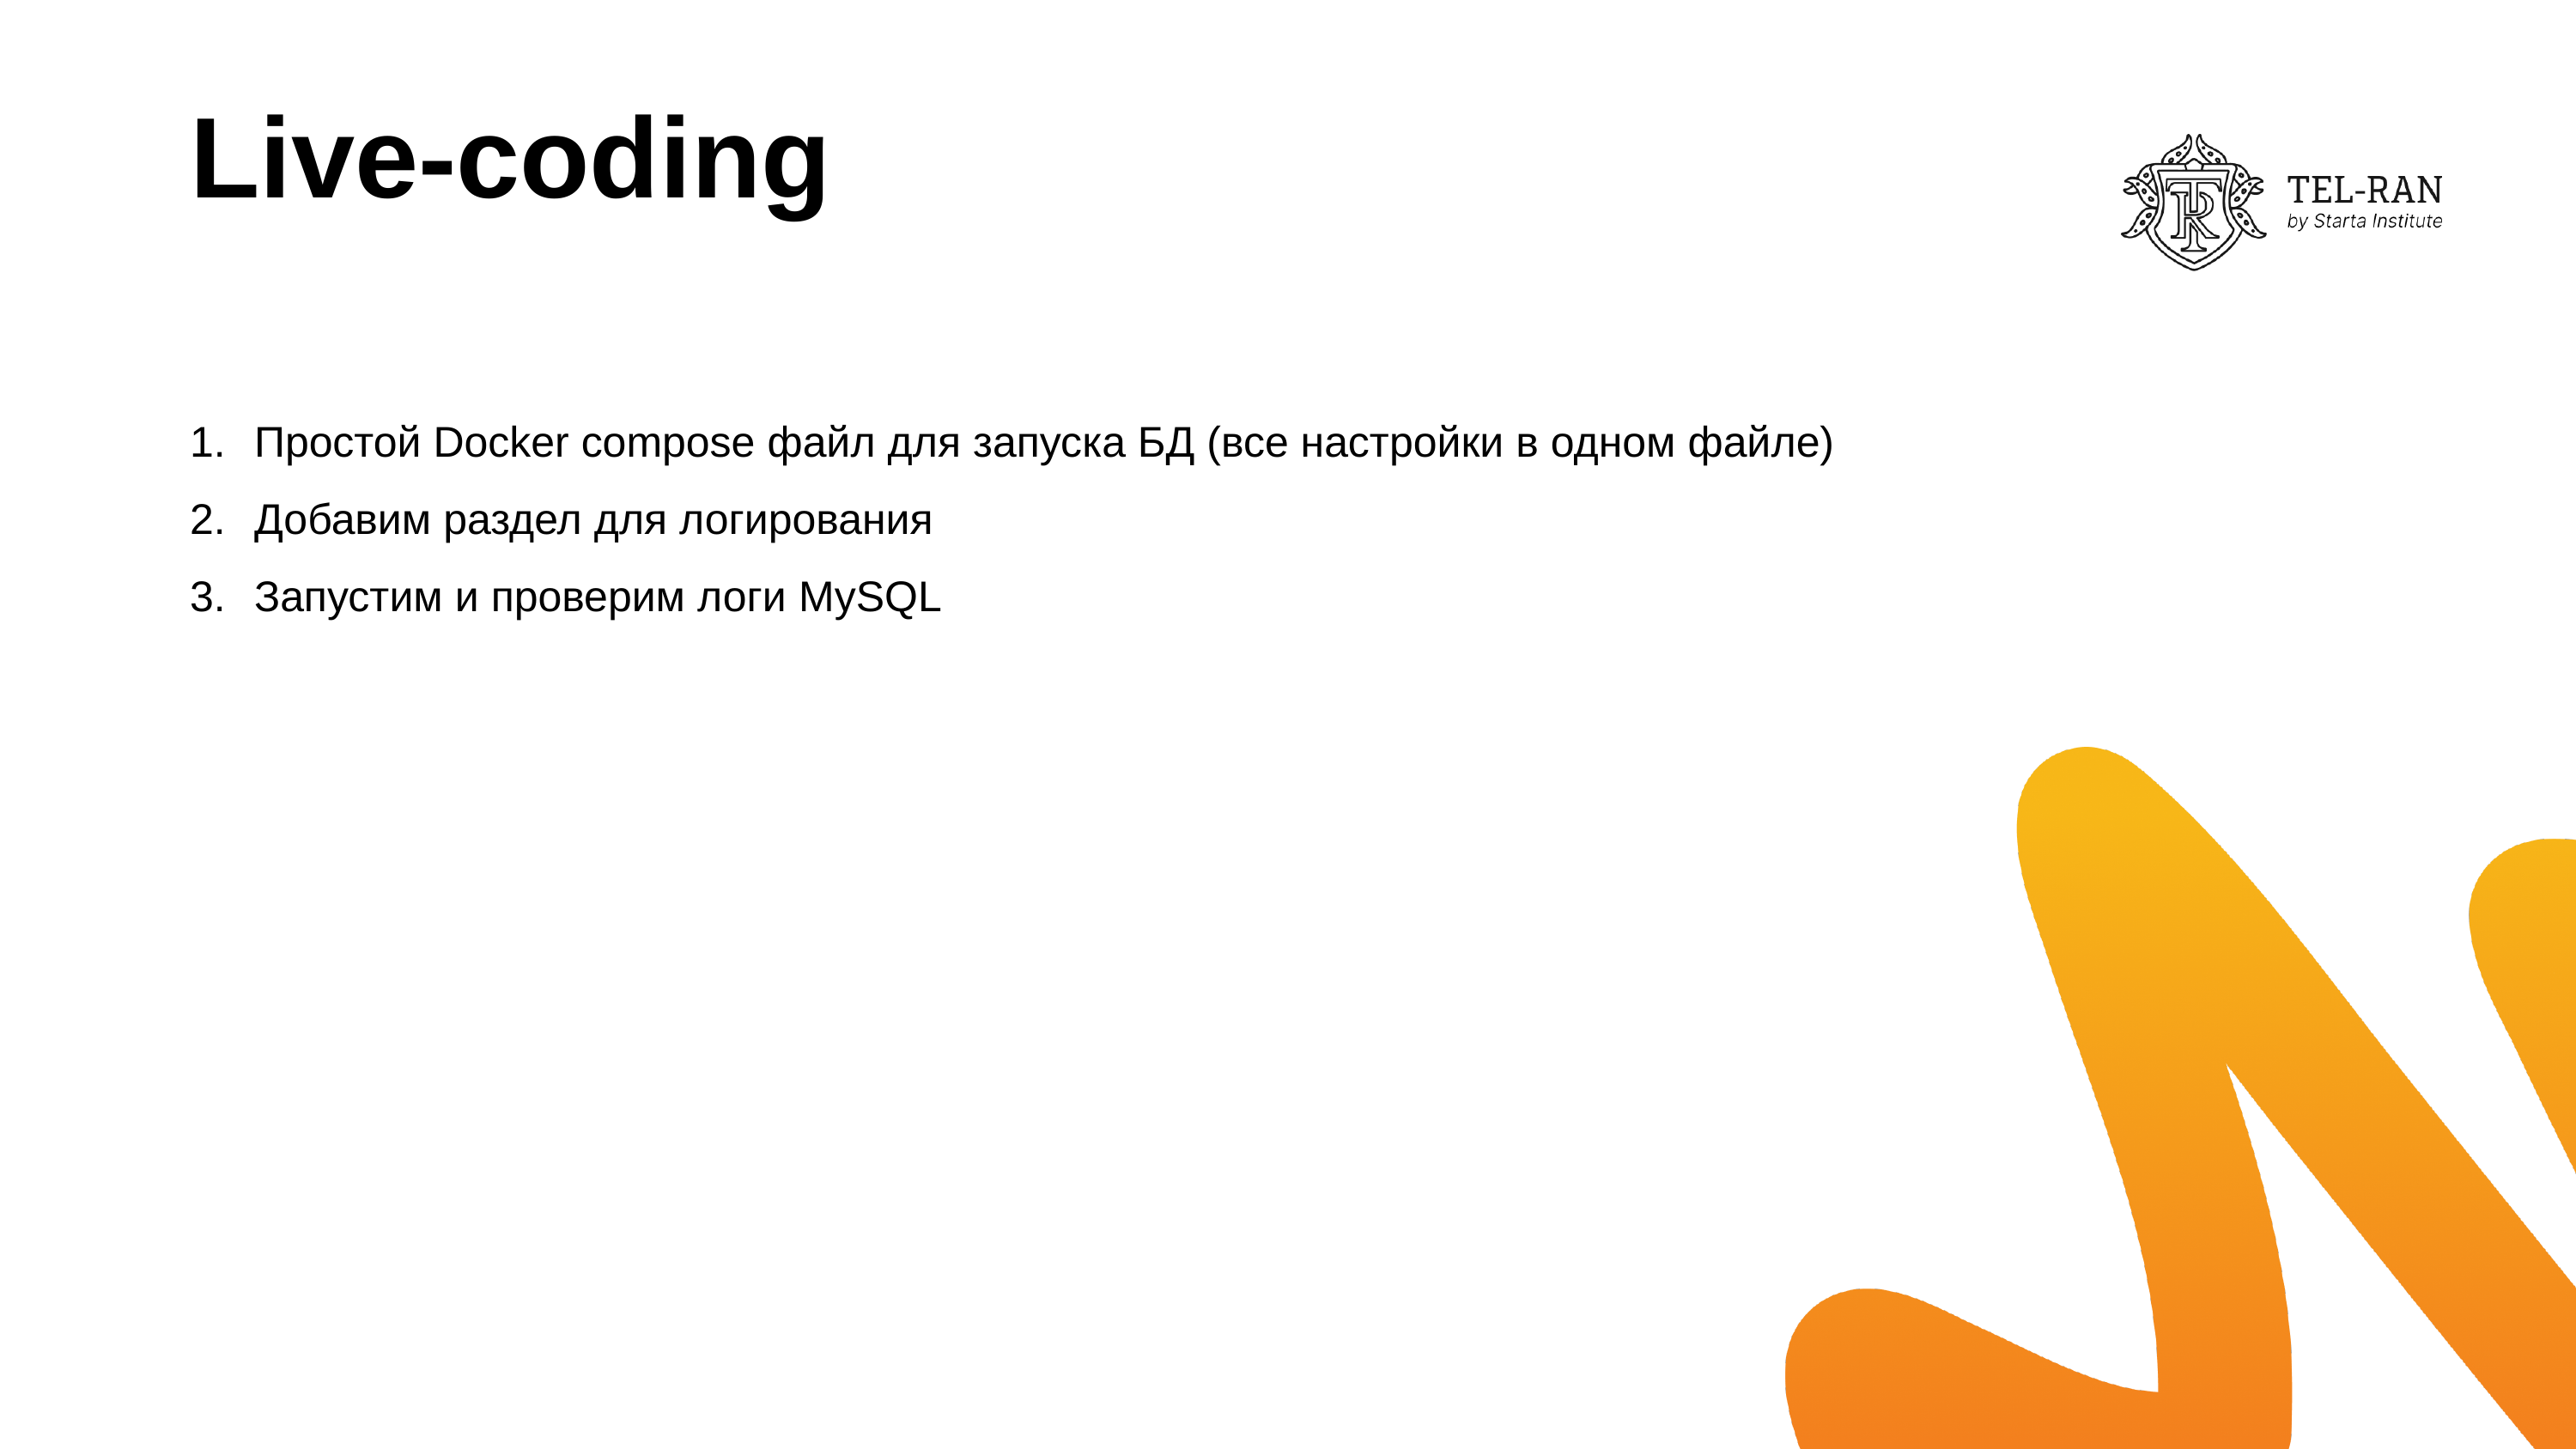

# Live-coding
Простой Docker compose файл для запуска БД (все настройки в одном файле)
Добавим раздел для логирования
Запустим и проверим логи MySQL